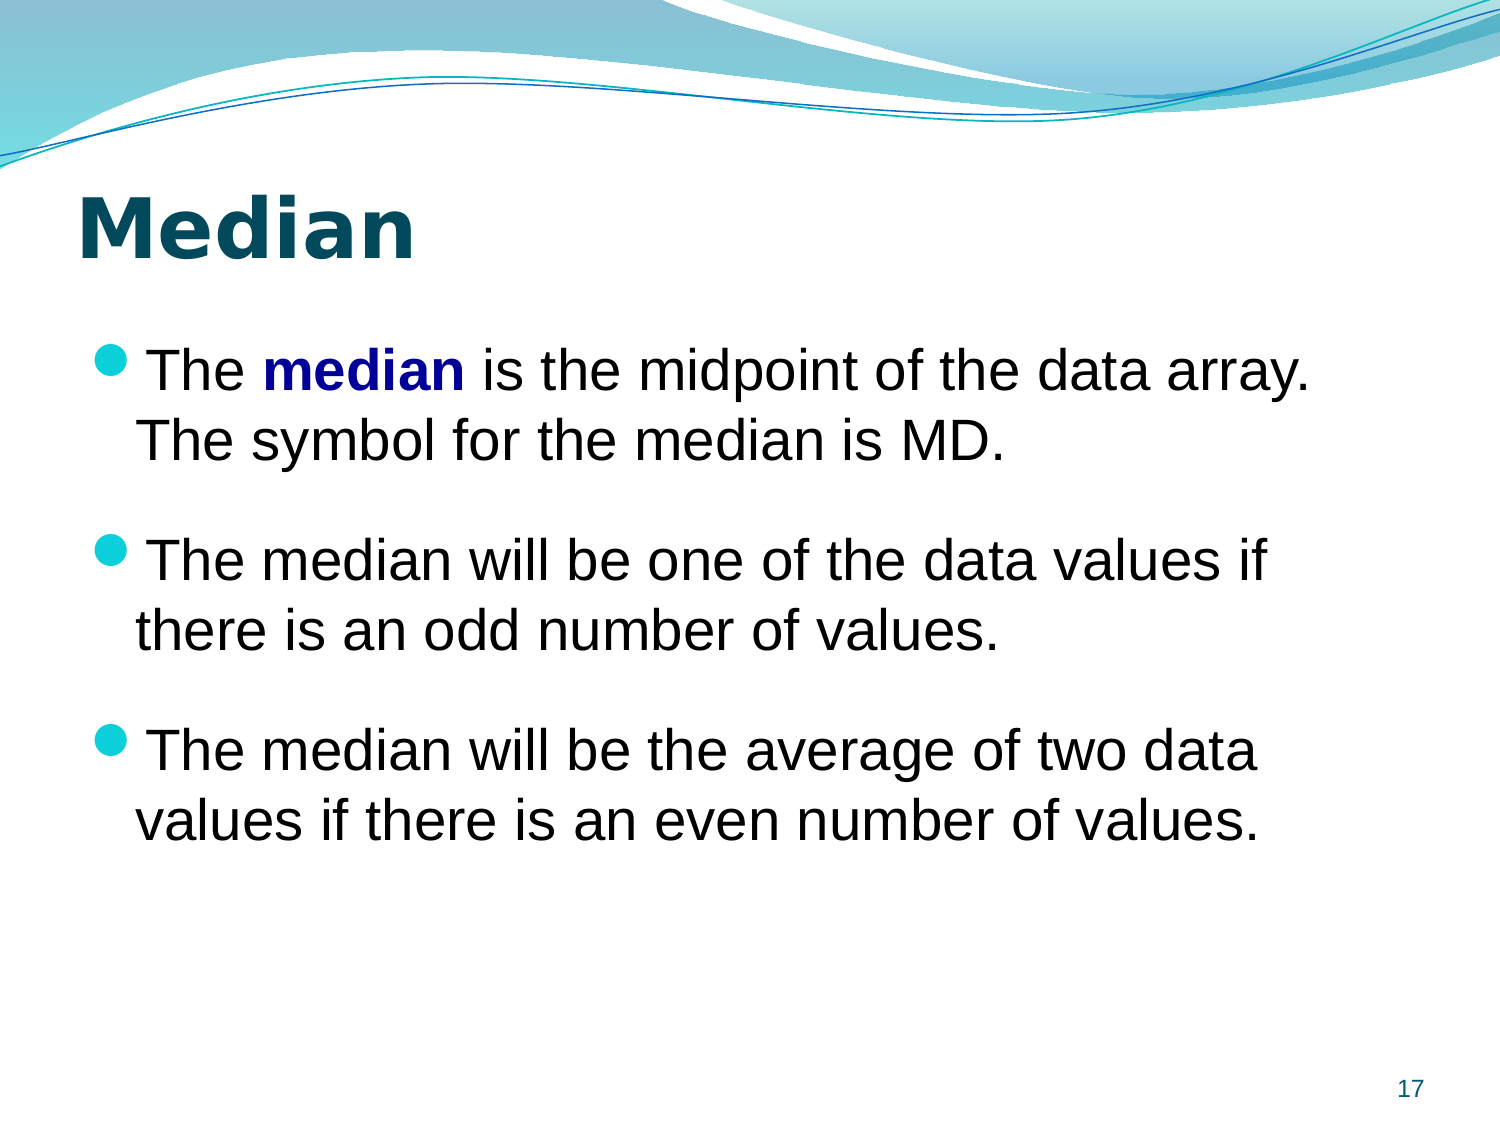

# Median
The median is the midpoint of the data array.  The symbol for the median is MD.
The median will be one of the data values if there is an odd number of values.
The median will be the average of two data values if there is an even number of values.
17